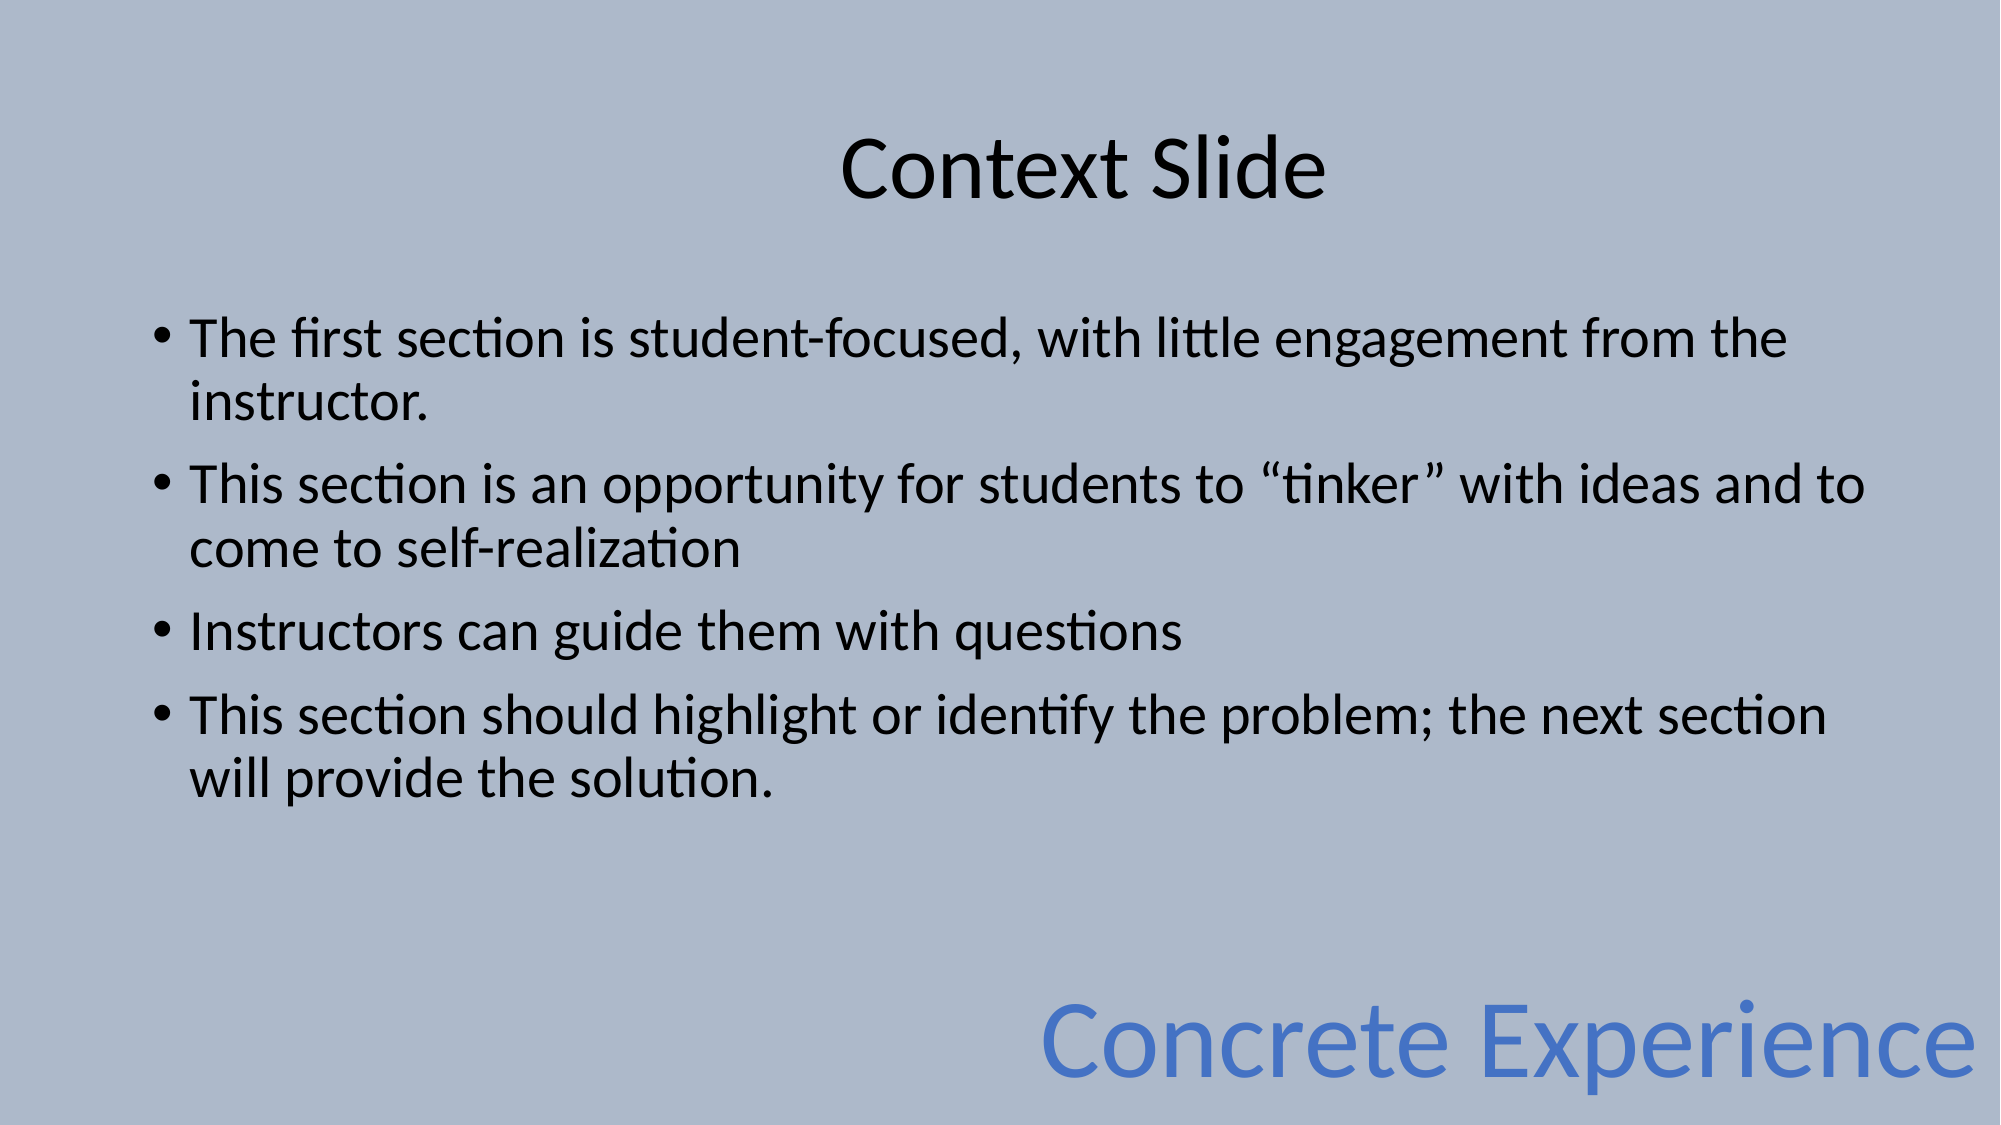

# Context Slide
The first section is student-focused, with little engagement from the instructor.
This section is an opportunity for students to “tinker” with ideas and to come to self-realization
Instructors can guide them with questions
This section should highlight or identify the problem; the next section will provide the solution.
Concrete Experience